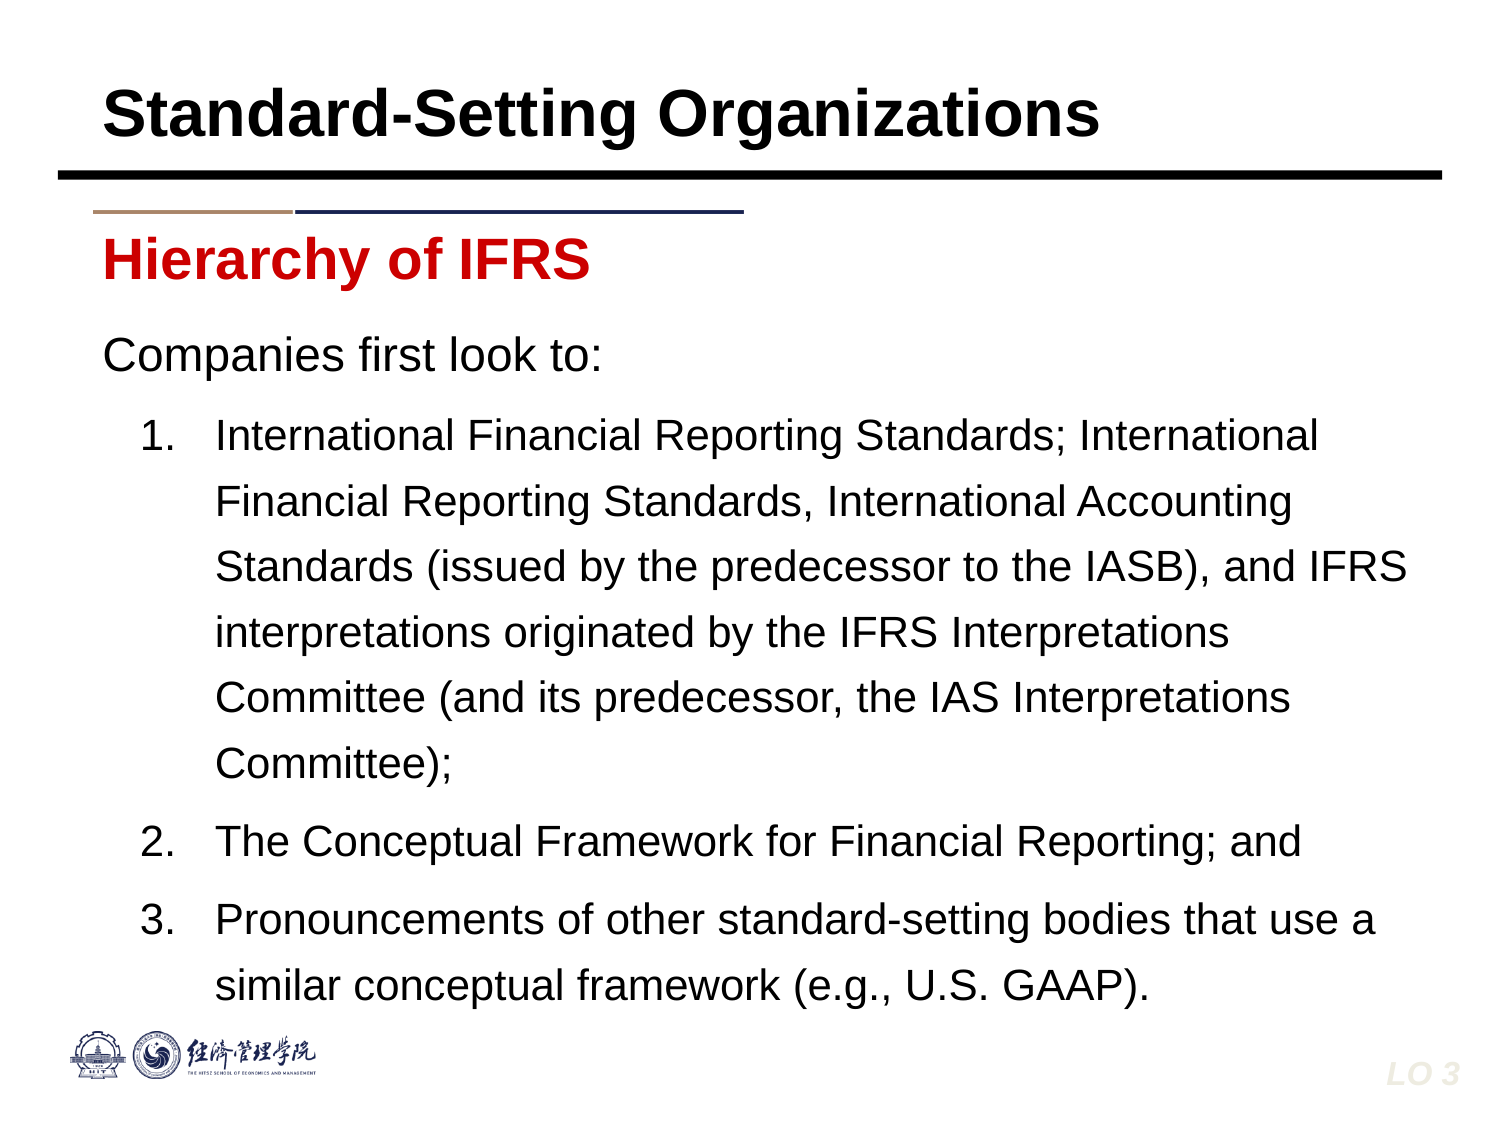

Standard-Setting Organizations

Hierarchy of IFRS
Companies first look to:
International Financial Reporting Standards; International Financial Reporting Standards, International Accounting Standards (issued by the predecessor to the IASB), and IFRS interpretations originated by the IFRS Interpretations Committee (and its predecessor, the IAS Interpretations Committee);
The Conceptual Framework for Financial Reporting; and
Pronouncements of other standard-setting bodies that use a similar conceptual framework (e.g., U.S. GAAP).
LO 3